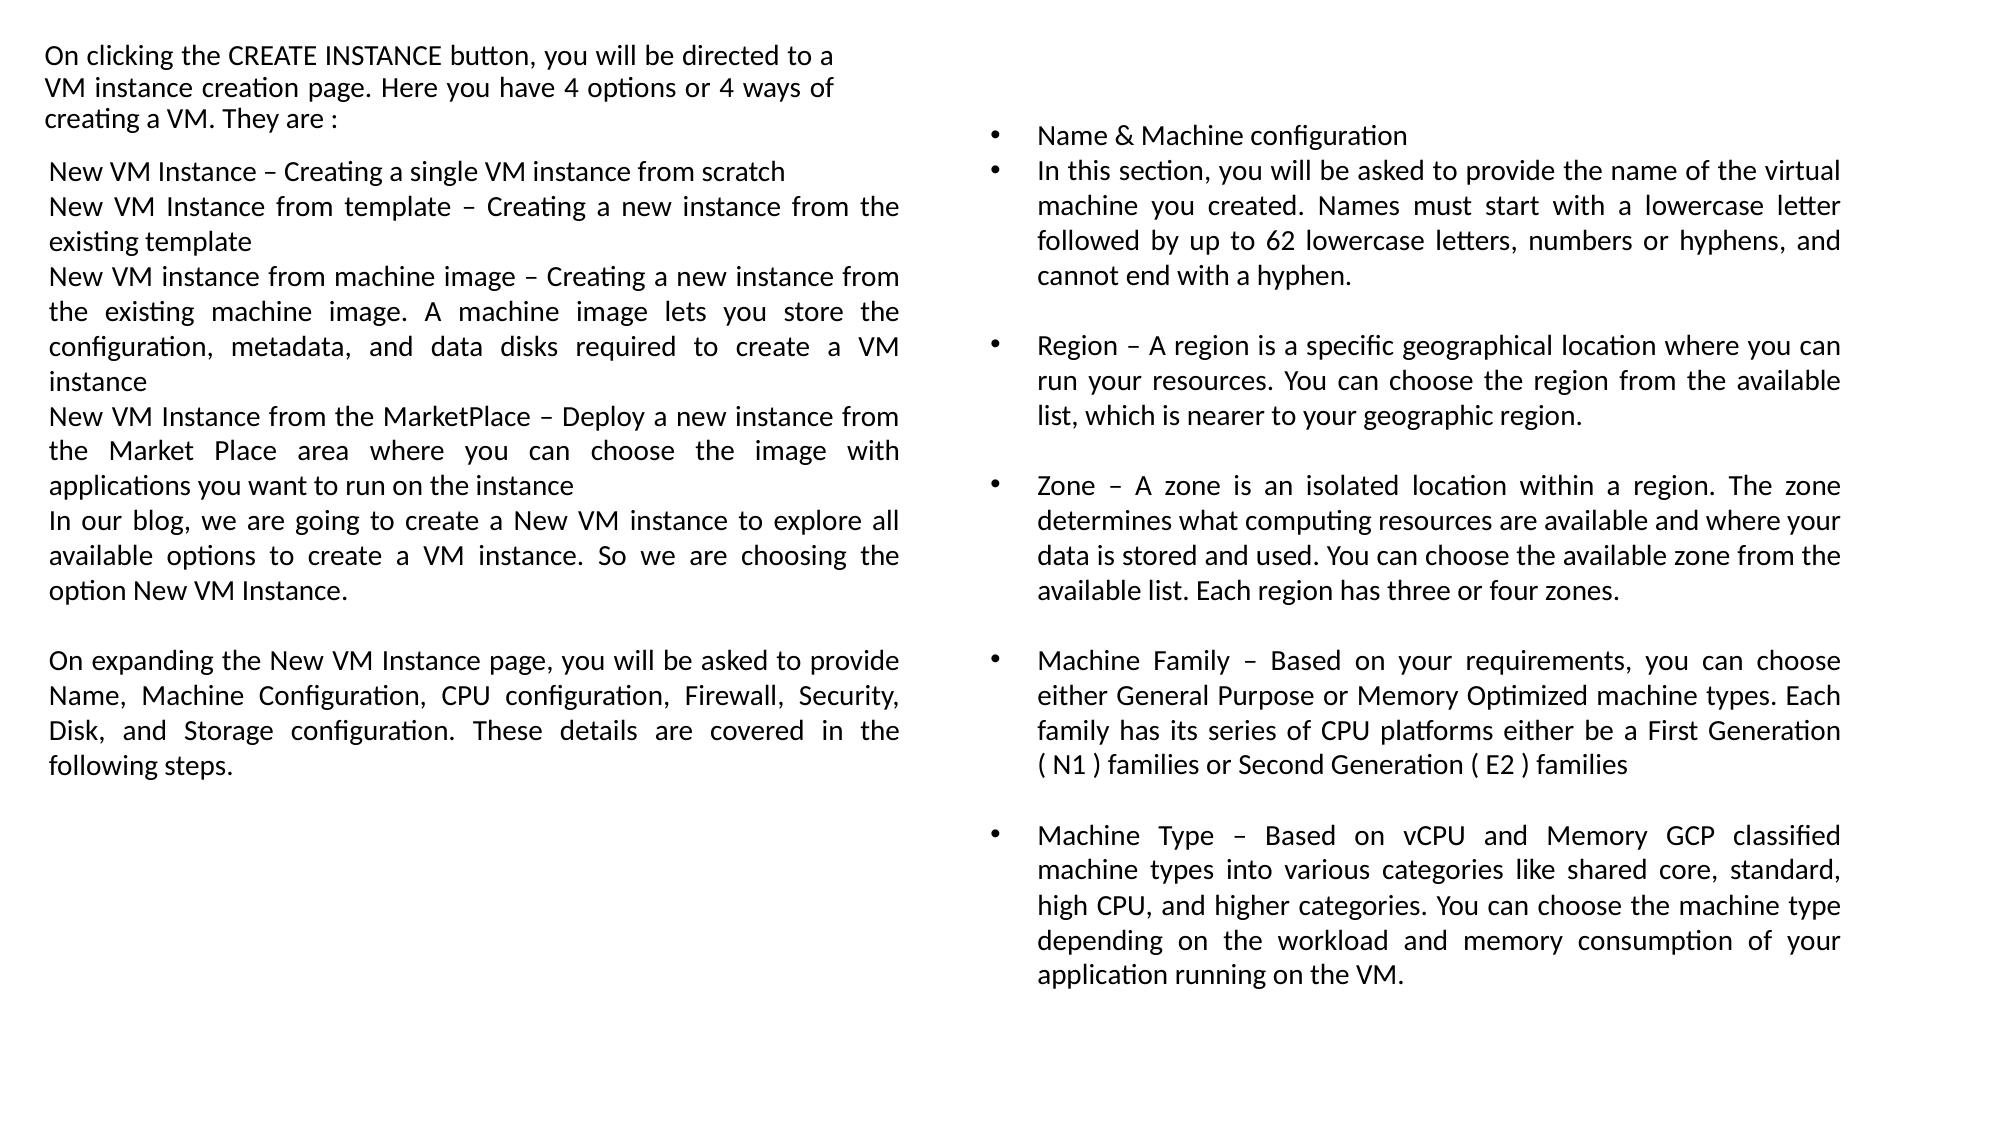

# On clicking the CREATE INSTANCE button, you will be directed to a VM instance creation page. Here you have 4 options or 4 ways of creating a VM. They are :
Name & Machine configuration
In this section, you will be asked to provide the name of the virtual machine you created. Names must start with a lowercase letter followed by up to 62 lowercase letters, numbers or hyphens, and cannot end with a hyphen.

Region – A region is a specific geographical location where you can run your resources. You can choose the region from the available list, which is nearer to your geographic region.

Zone – A zone is an isolated location within a region. The zone determines what computing resources are available and where your data is stored and used. You can choose the available zone from the available list. Each region has three or four zones.

Machine Family – Based on your requirements, you can choose either General Purpose or Memory Optimized machine types. Each family has its series of CPU platforms either be a First Generation ( N1 ) families or Second Generation ( E2 ) families

Machine Type – Based on vCPU and Memory GCP classified machine types into various categories like shared core, standard, high CPU, and higher categories. You can choose the machine type depending on the workload and memory consumption of your application running on the VM.
New VM Instance – Creating a single VM instance from scratch
New VM Instance from template – Creating a new instance from the existing template
New VM instance from machine image – Creating a new instance from the existing machine image. A machine image lets you store the configuration, metadata, and data disks required to create a VM instance
New VM Instance from the MarketPlace – Deploy a new instance from the Market Place area where you can choose the image with applications you want to run on the instance
In our blog, we are going to create a New VM instance to explore all available options to create a VM instance. So we are choosing the option New VM Instance.

On expanding the New VM Instance page, you will be asked to provide Name, Machine Configuration, CPU configuration, Firewall, Security, Disk, and Storage configuration. These details are covered in the following steps.